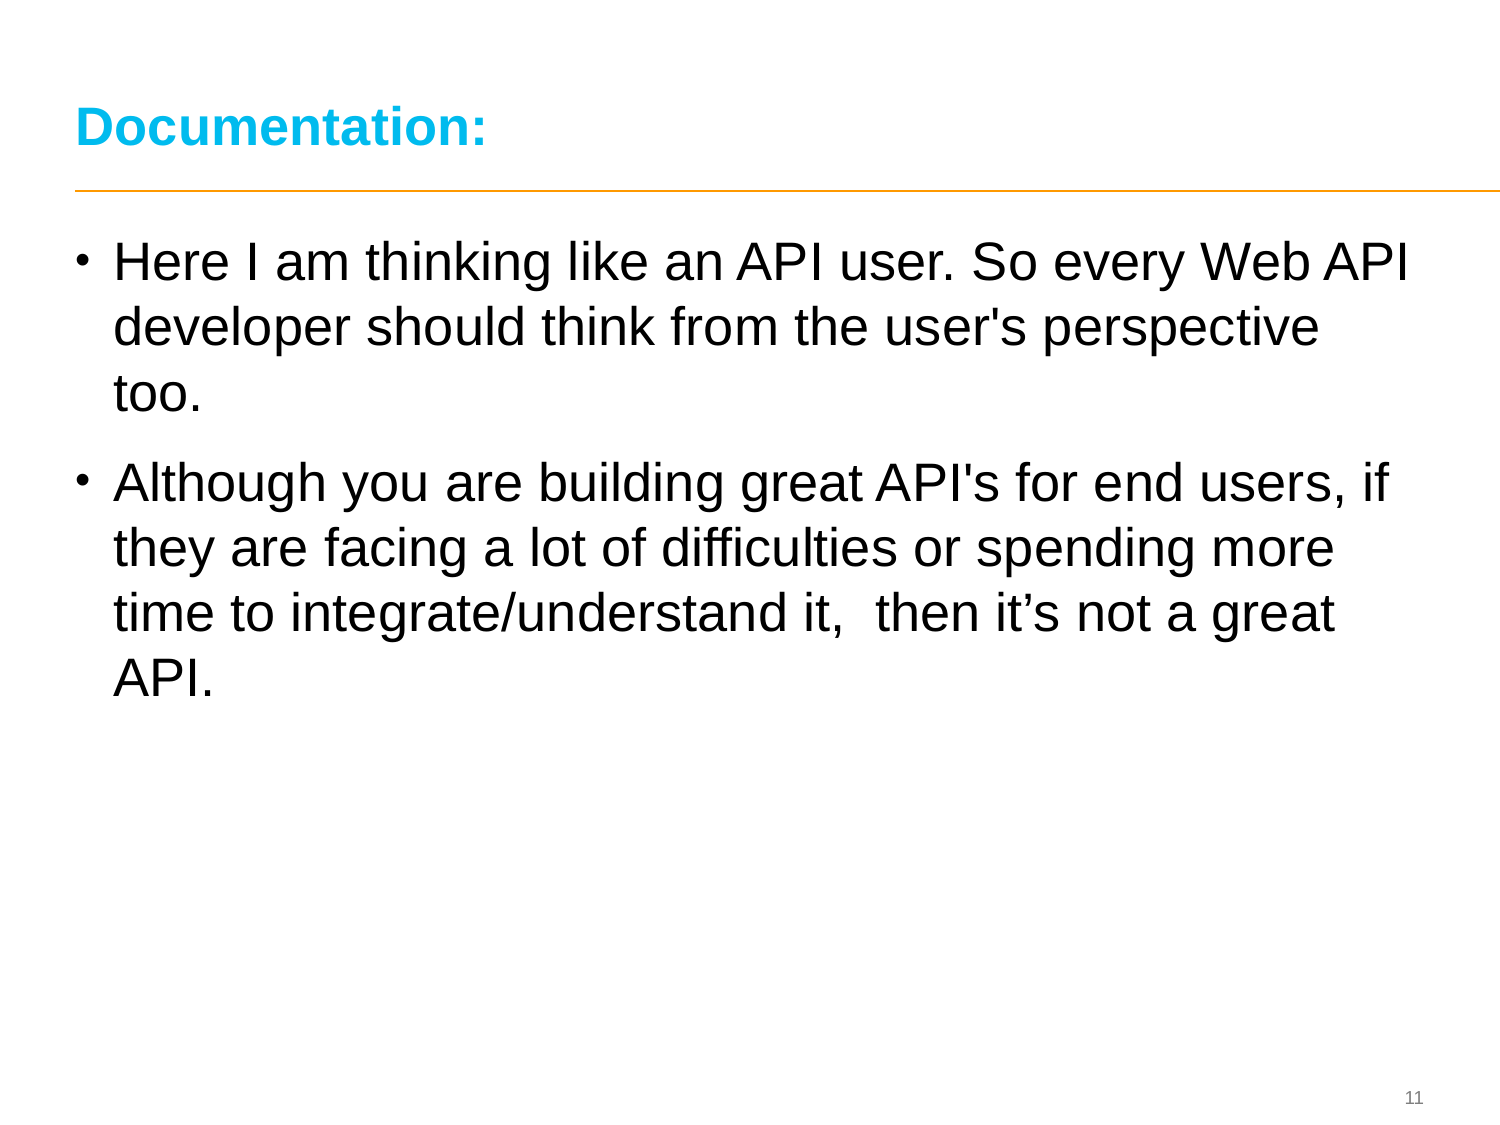

# Documentation:
Here I am thinking like an API user. So every Web API developer should think from the user's perspective too.
Although you are building great API's for end users, if they are facing a lot of difficulties or spending more time to integrate/understand it,  then it’s not a great API.